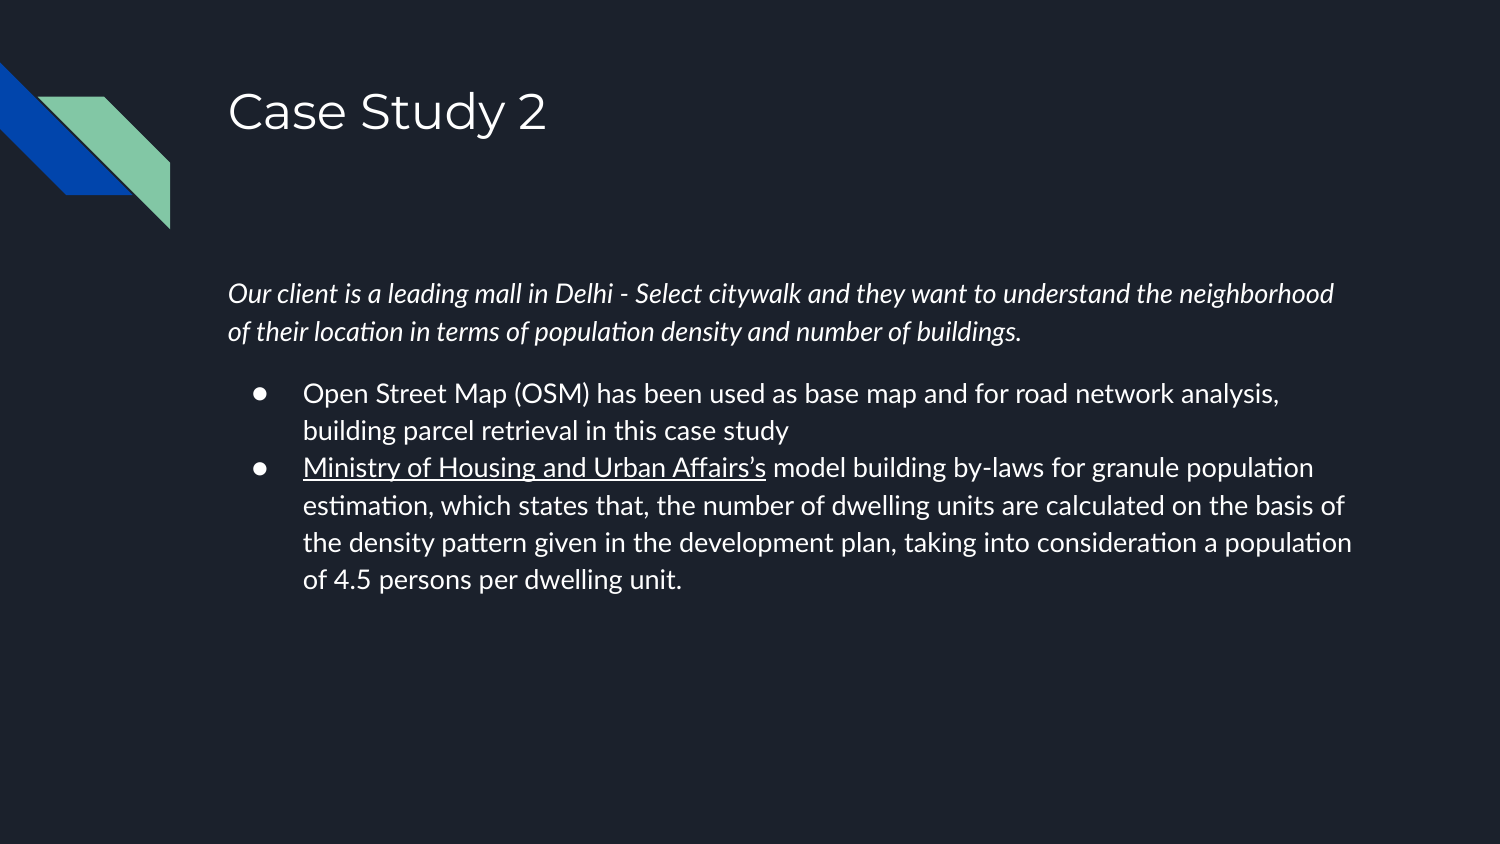

# Case Study 2
Our client is a leading mall in Delhi - Select citywalk and they want to understand the neighborhood of their location in terms of population density and number of buildings.
Open Street Map (OSM) has been used as base map and for road network analysis, building parcel retrieval in this case study
Ministry of Housing and Urban Affairs’s model building by-laws for granule population estimation, which states that, the number of dwelling units are calculated on the basis of the density pattern given in the development plan, taking into consideration a population of 4.5 persons per dwelling unit.